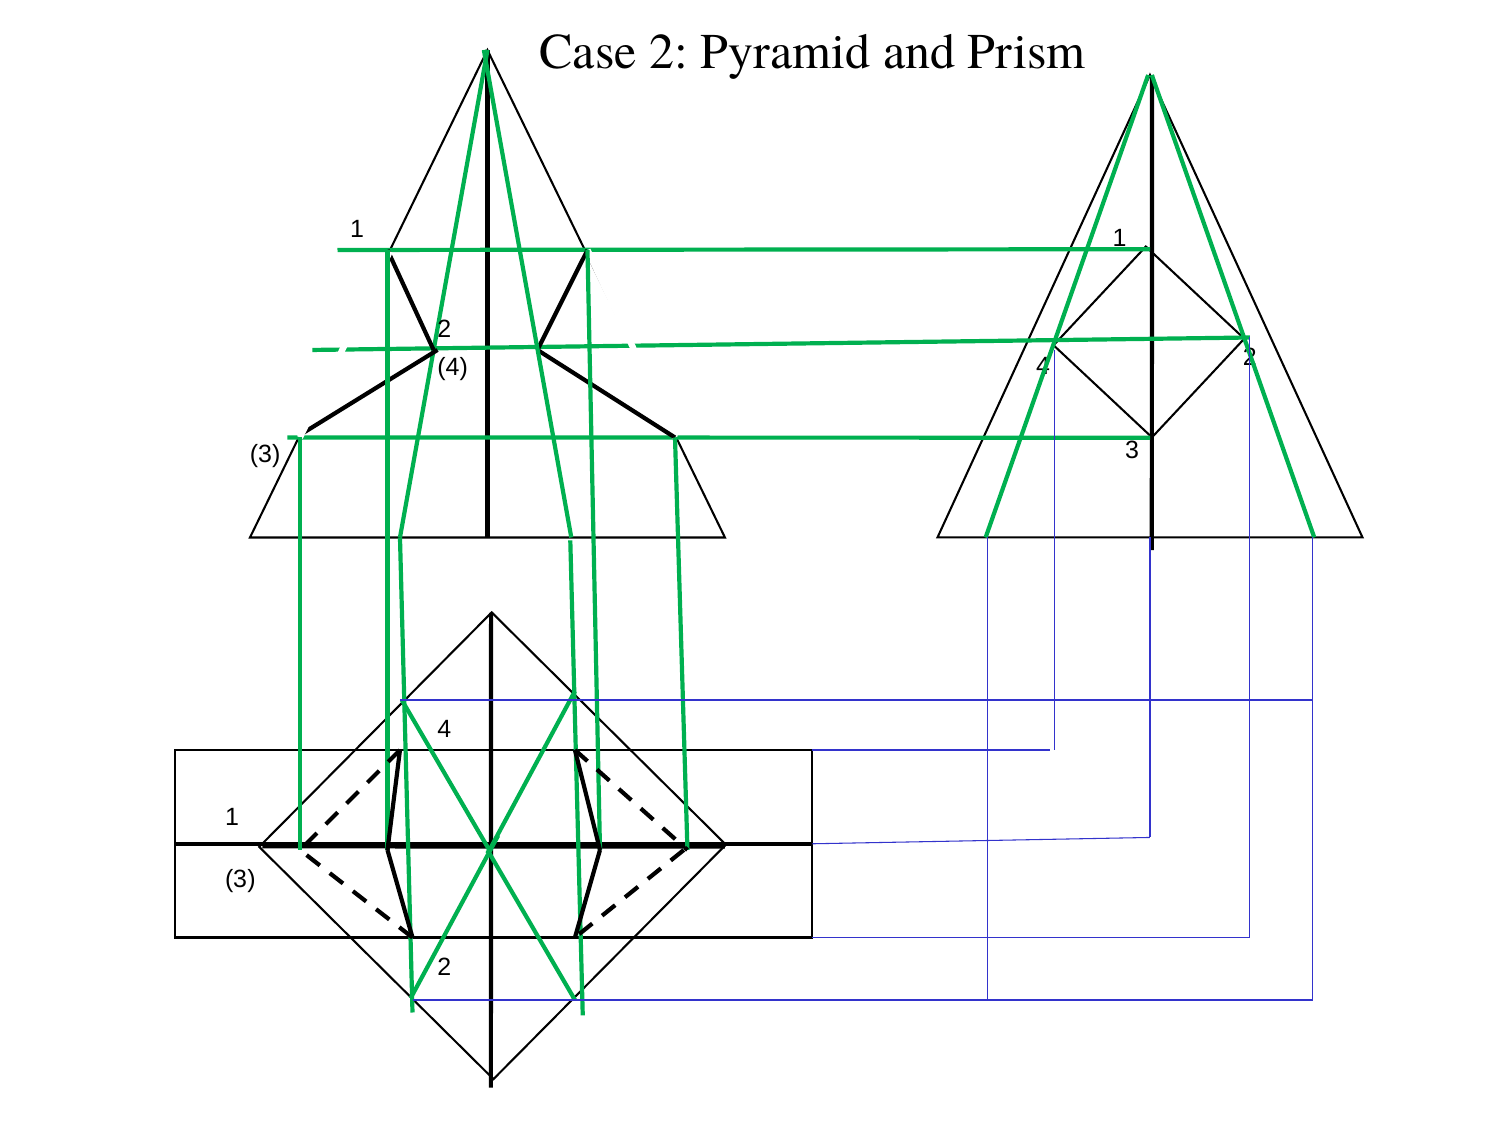

Case 2: Pyramid and Prism

1
1

2
2
4
(4)
3
(3)

4
1
(3)
2